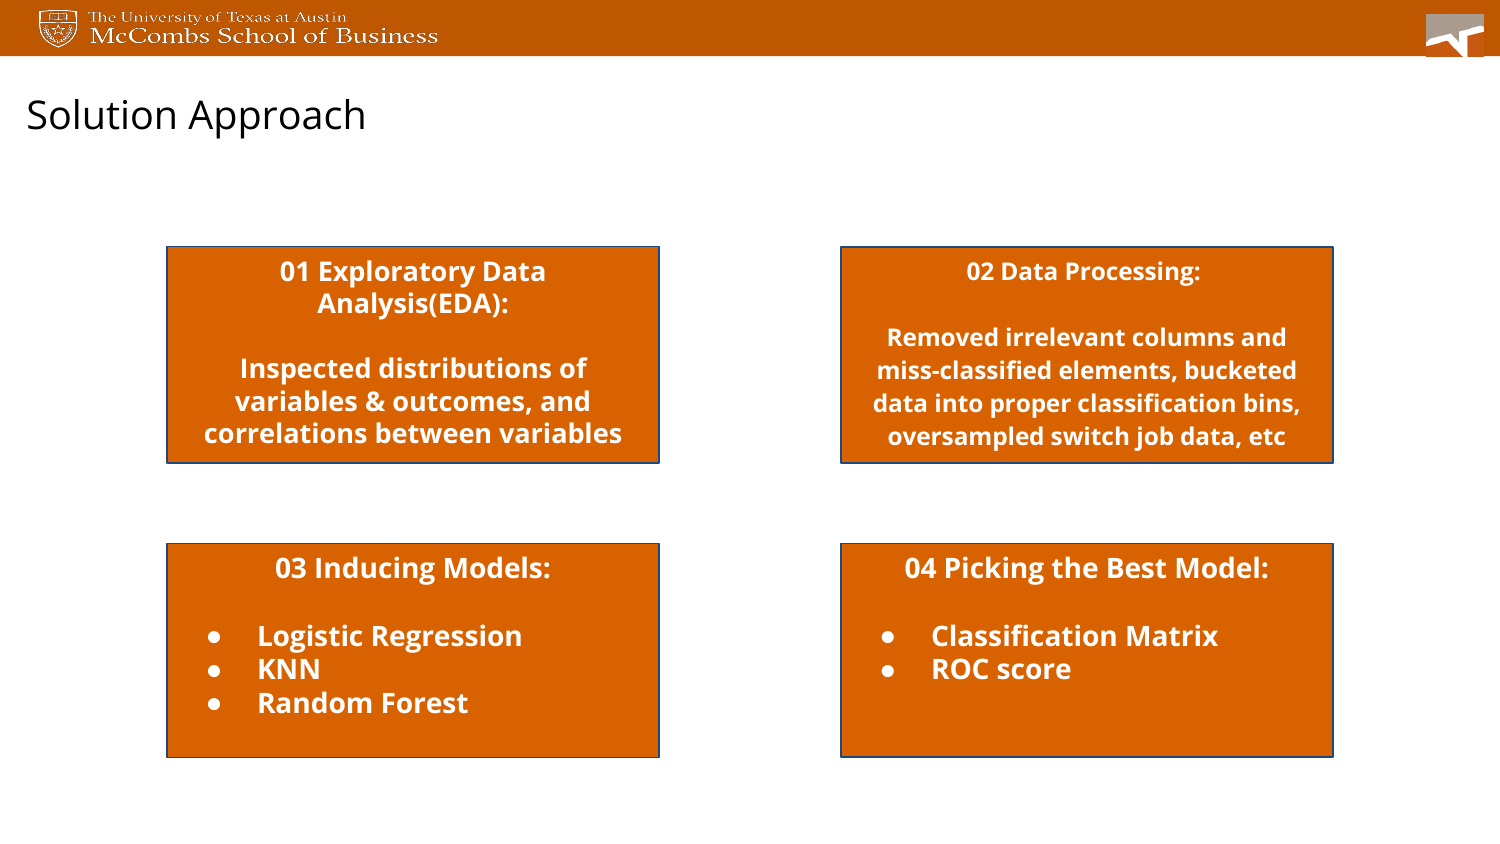

Solution Approach
01 Exploratory Data Analysis(EDA):

Inspected distributions of variables & outcomes, and correlations between variables
02 Data Processing:

Removed irrelevant columns and miss-classified elements, bucketed data into proper classification bins, oversampled switch job data, etc
04 Picking the Best Model:

Classification Matrix
ROC score
03 Inducing Models:

Logistic Regression
KNN
Random Forest